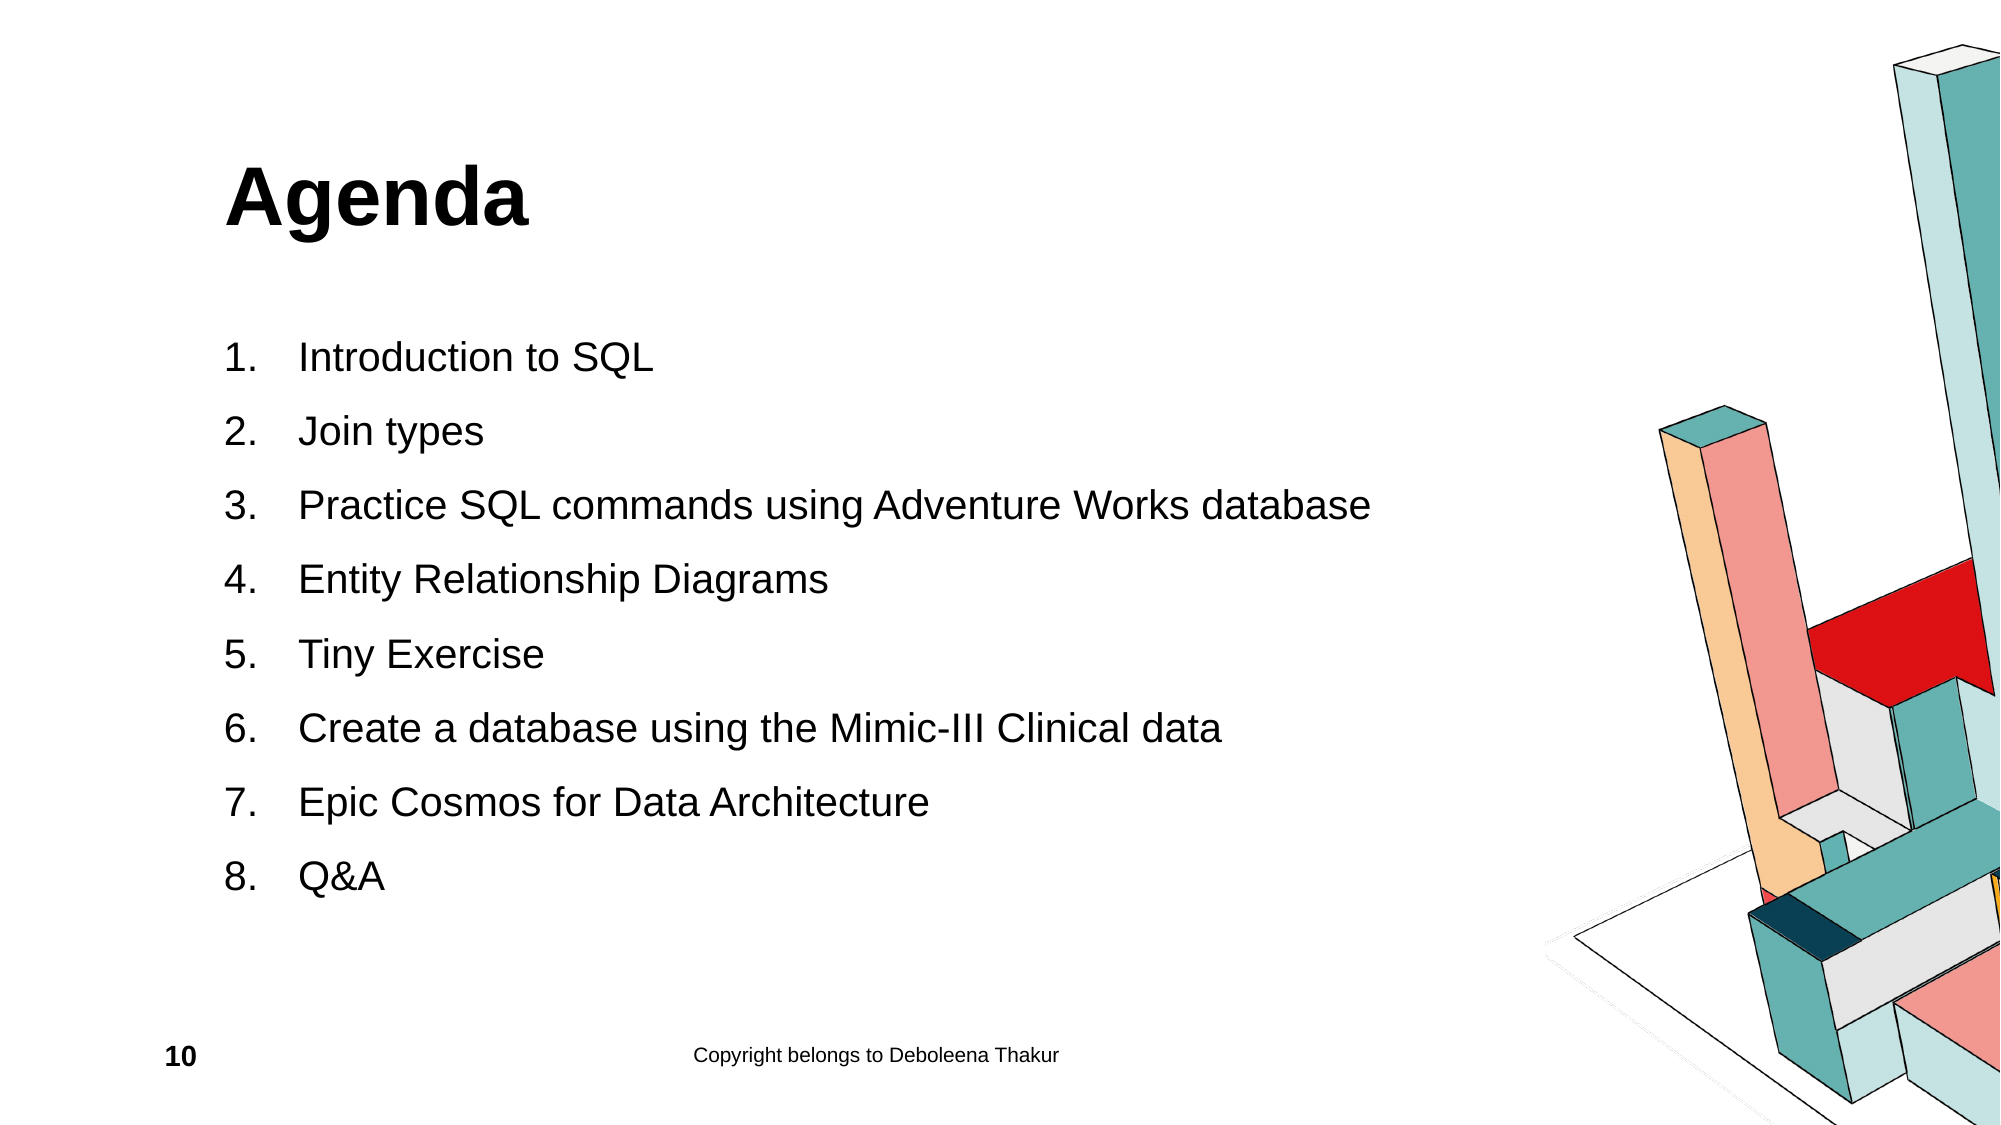

Agenda
Introduction to SQL
Join types
Practice SQL commands using Adventure Works database
Entity Relationship Diagrams
Tiny Exercise
Create a database using the Mimic-III Clinical data
Epic Cosmos for Data Architecture
Q&A

10
Copyright belongs to Deboleena Thakur